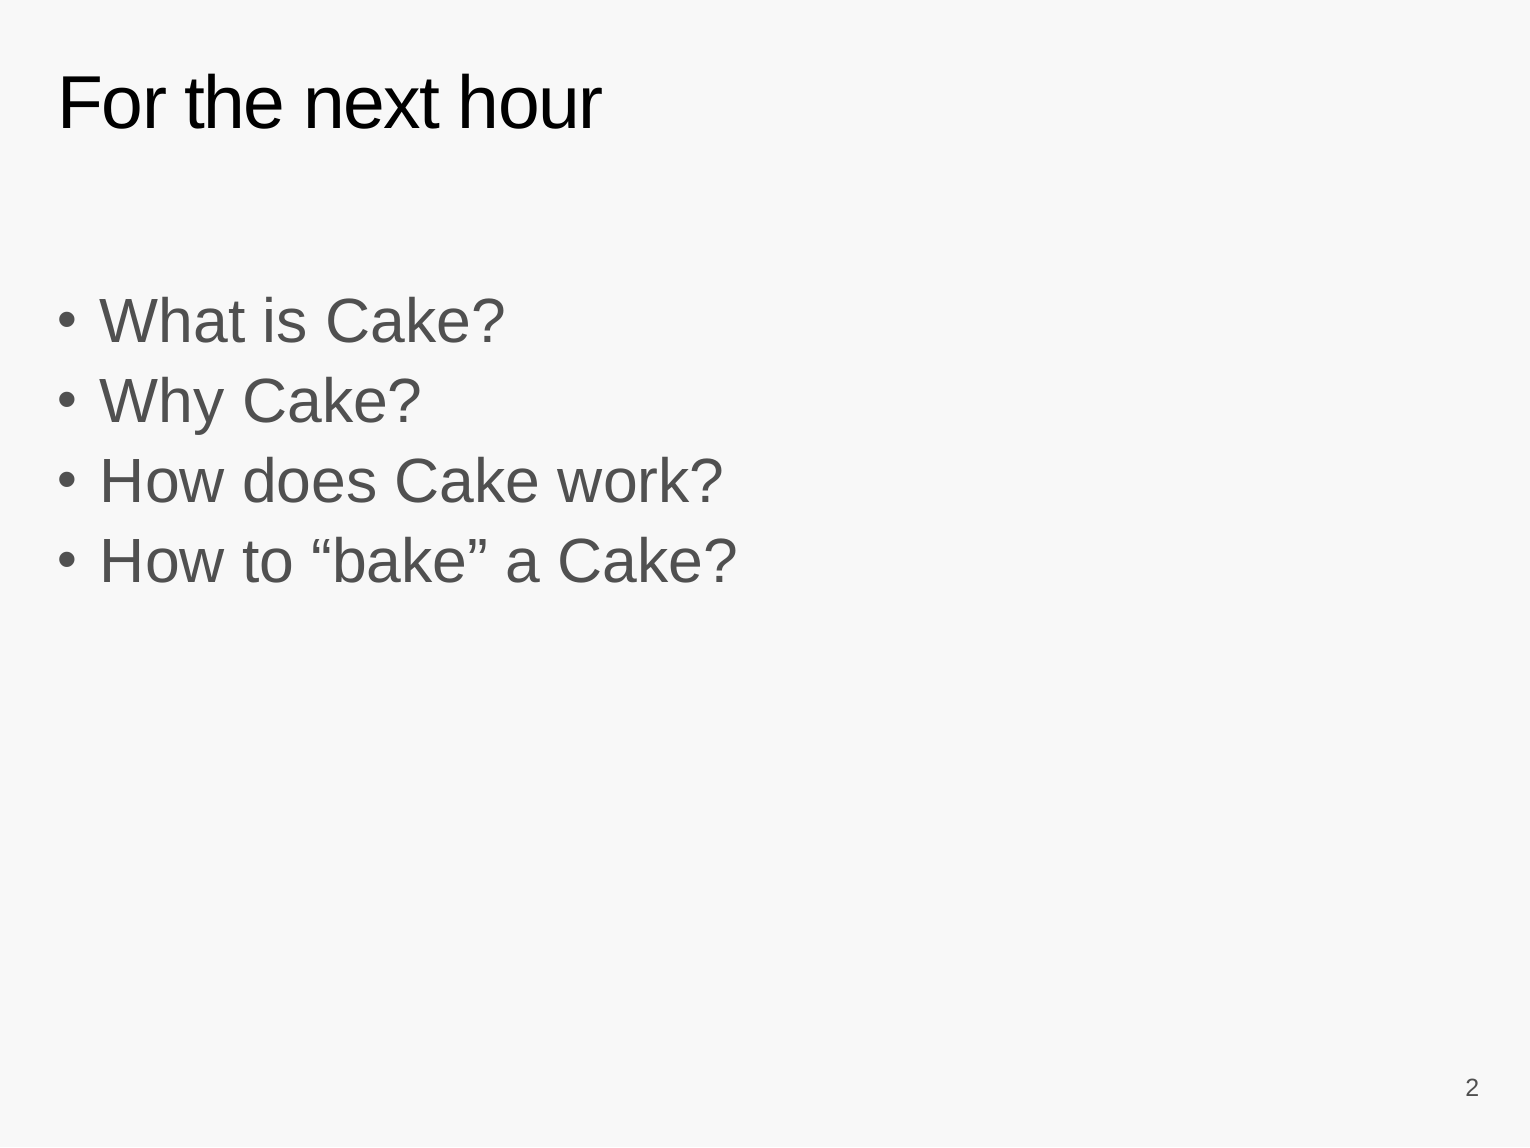

# For the next hour
What is Cake?
Why Cake?
How does Cake work?
How to “bake” a Cake?